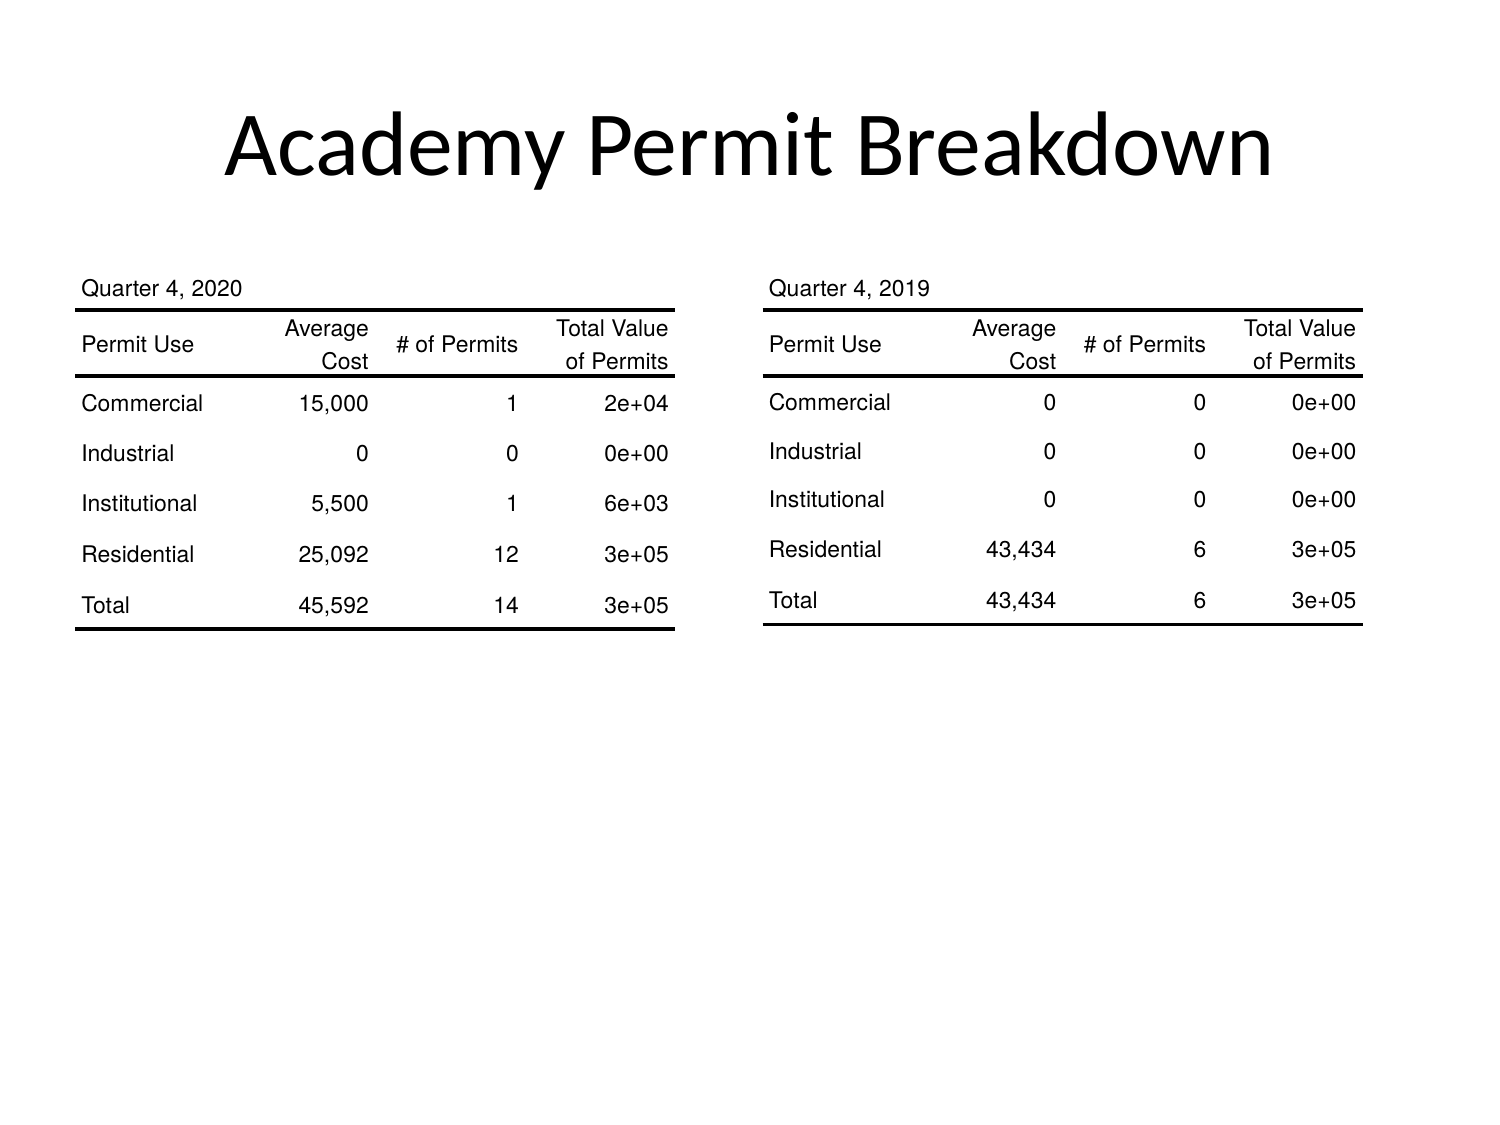

# Academy Permit Breakdown
| Quarter 4, 2020 | Quarter 4, 2020 | Quarter 4, 2020 | Quarter 4, 2020 |
| --- | --- | --- | --- |
| Permit Use | Average Cost | # of Permits | Total Value of Permits |
| Commercial | 15,000 | 1 | 2e+04 |
| Industrial | 0 | 0 | 0e+00 |
| Institutional | 5,500 | 1 | 6e+03 |
| Residential | 25,092 | 12 | 3e+05 |
| Total | 45,592 | 14 | 3e+05 |
| Quarter 4, 2019 | Quarter 4, 2019 | Quarter 4, 2019 | Quarter 4, 2019 |
| --- | --- | --- | --- |
| Permit Use | Average Cost | # of Permits | Total Value of Permits |
| Commercial | 0 | 0 | 0e+00 |
| Industrial | 0 | 0 | 0e+00 |
| Institutional | 0 | 0 | 0e+00 |
| Residential | 43,434 | 6 | 3e+05 |
| Total | 43,434 | 6 | 3e+05 |